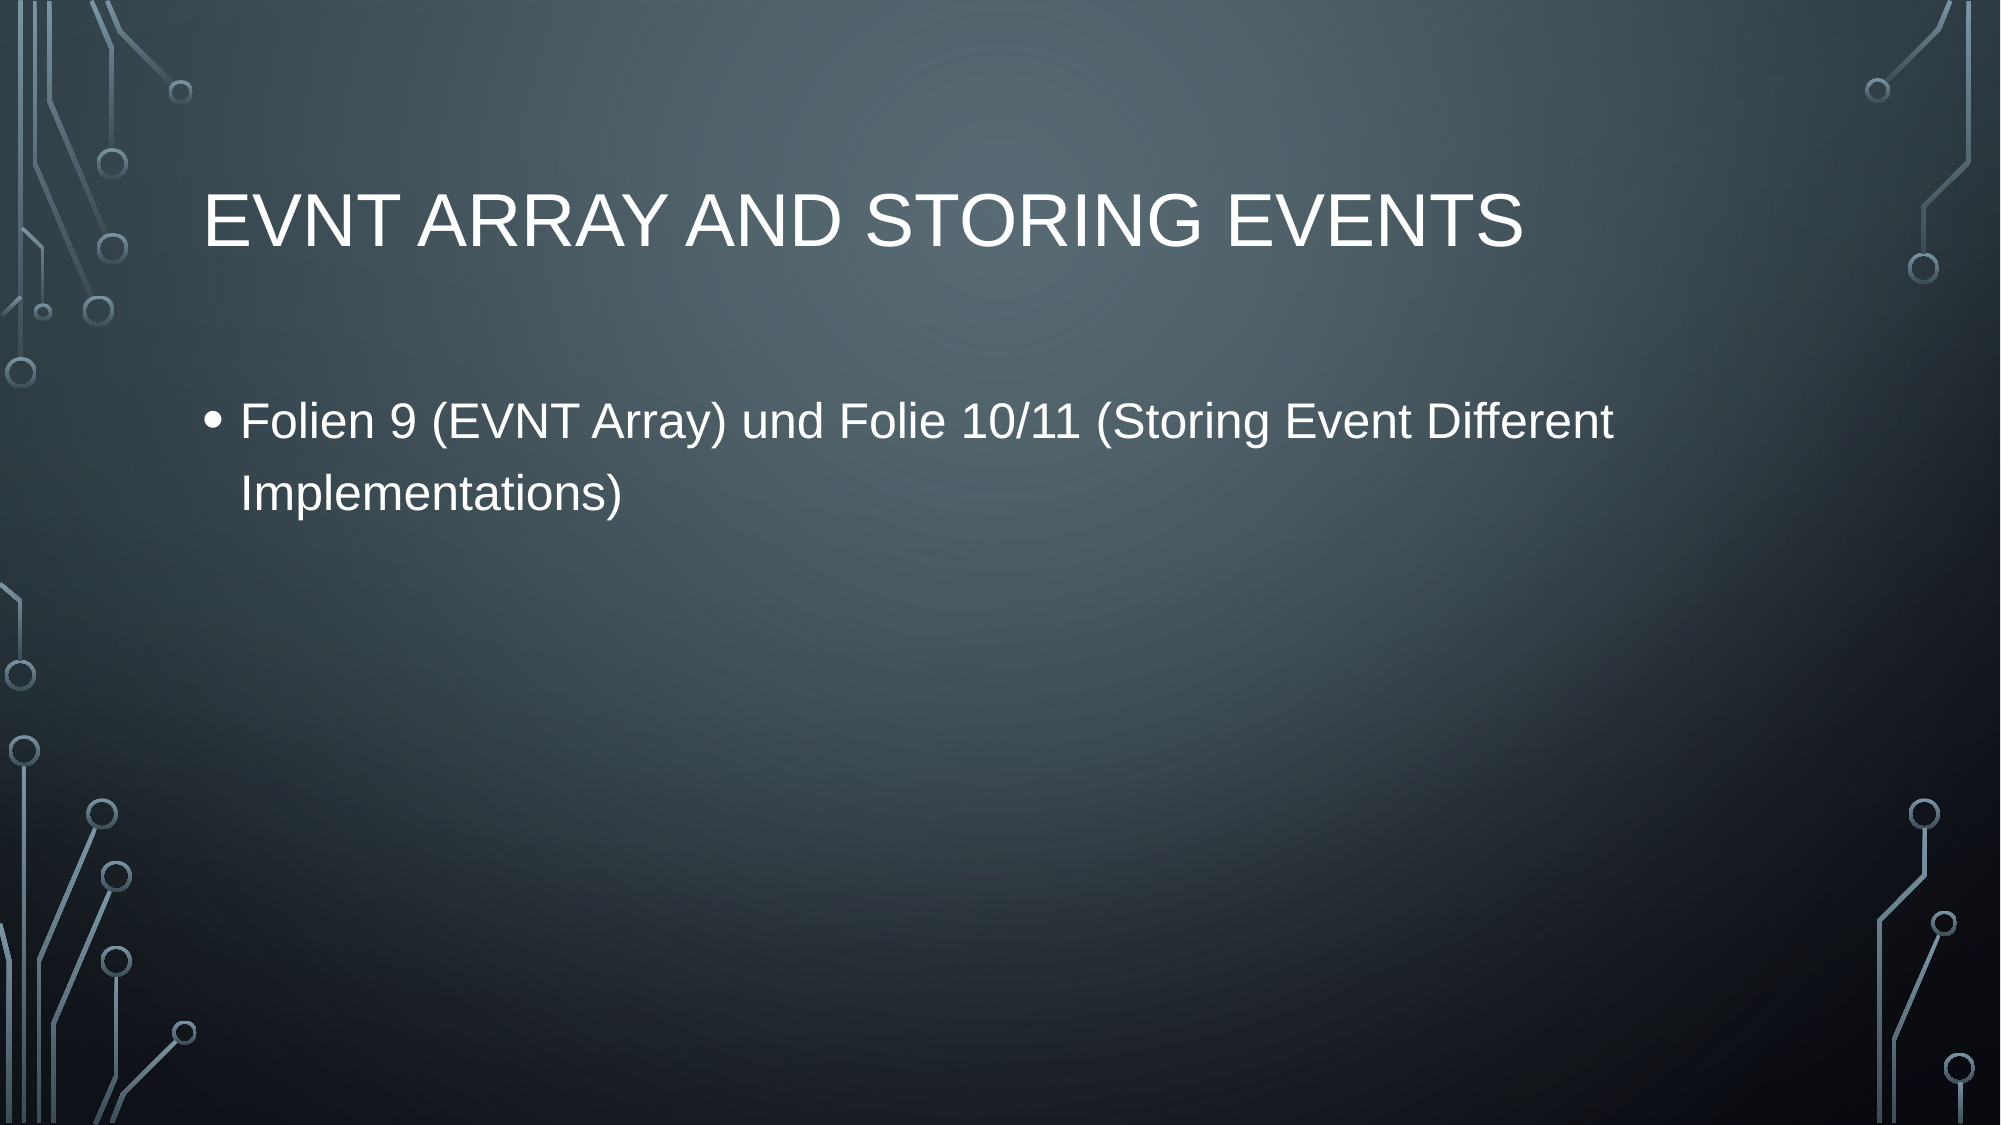

# EVNT Array and Storing Events
Folien 9 (EVNT Array) und Folie 10/11 (Storing Event Different Implementations)